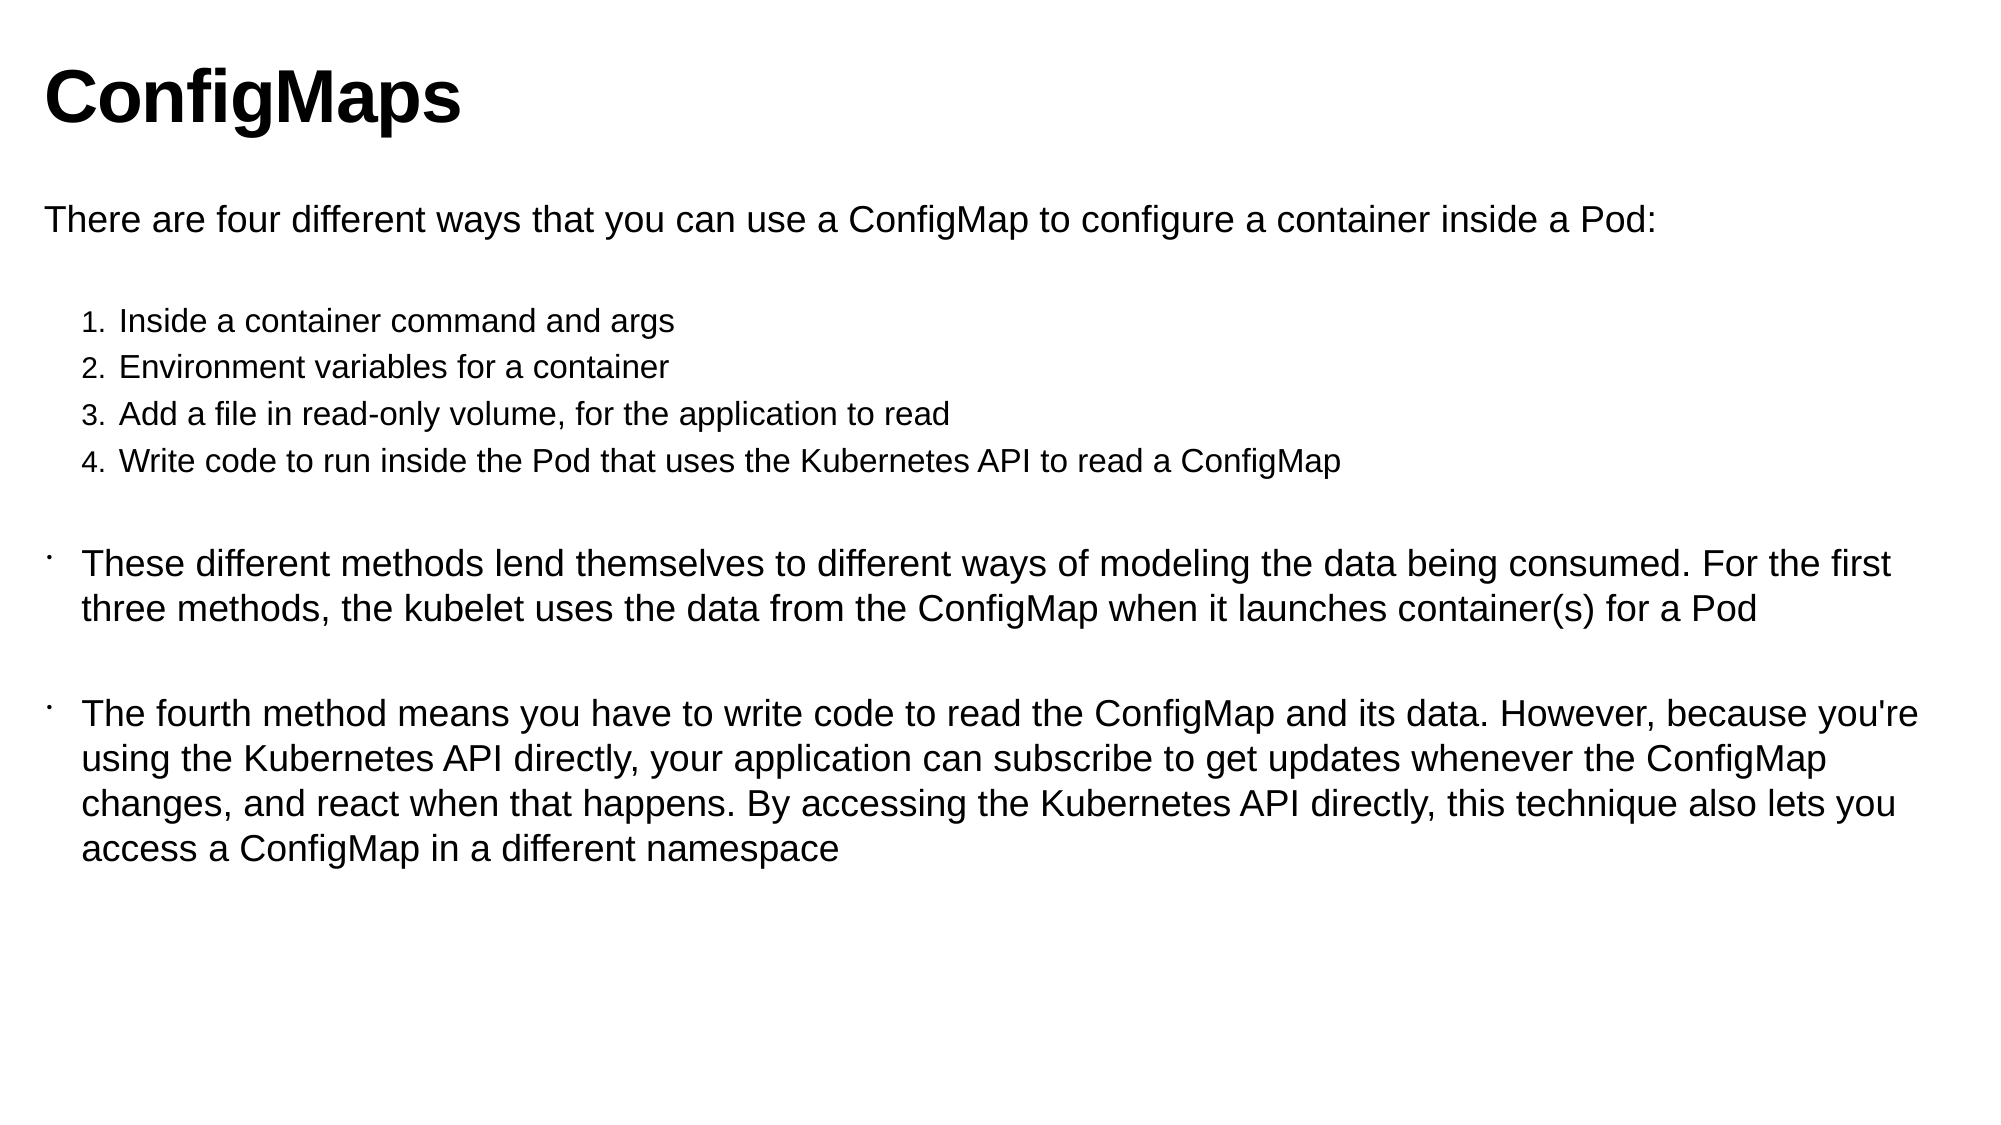

# ConfigMaps
There are four different ways that you can use a ConfigMap to configure a container inside a Pod:

Inside a container command and args
Environment variables for a container
Add a file in read-only volume, for the application to read
Write code to run inside the Pod that uses the Kubernetes API to read a ConfigMap

These different methods lend themselves to different ways of modeling the data being consumed. For the first three methods, the kubelet uses the data from the ConfigMap when it launches container(s) for a Pod

The fourth method means you have to write code to read the ConfigMap and its data. However, because you're using the Kubernetes API directly, your application can subscribe to get updates whenever the ConfigMap changes, and react when that happens. By accessing the Kubernetes API directly, this technique also lets you access a ConfigMap in a different namespace